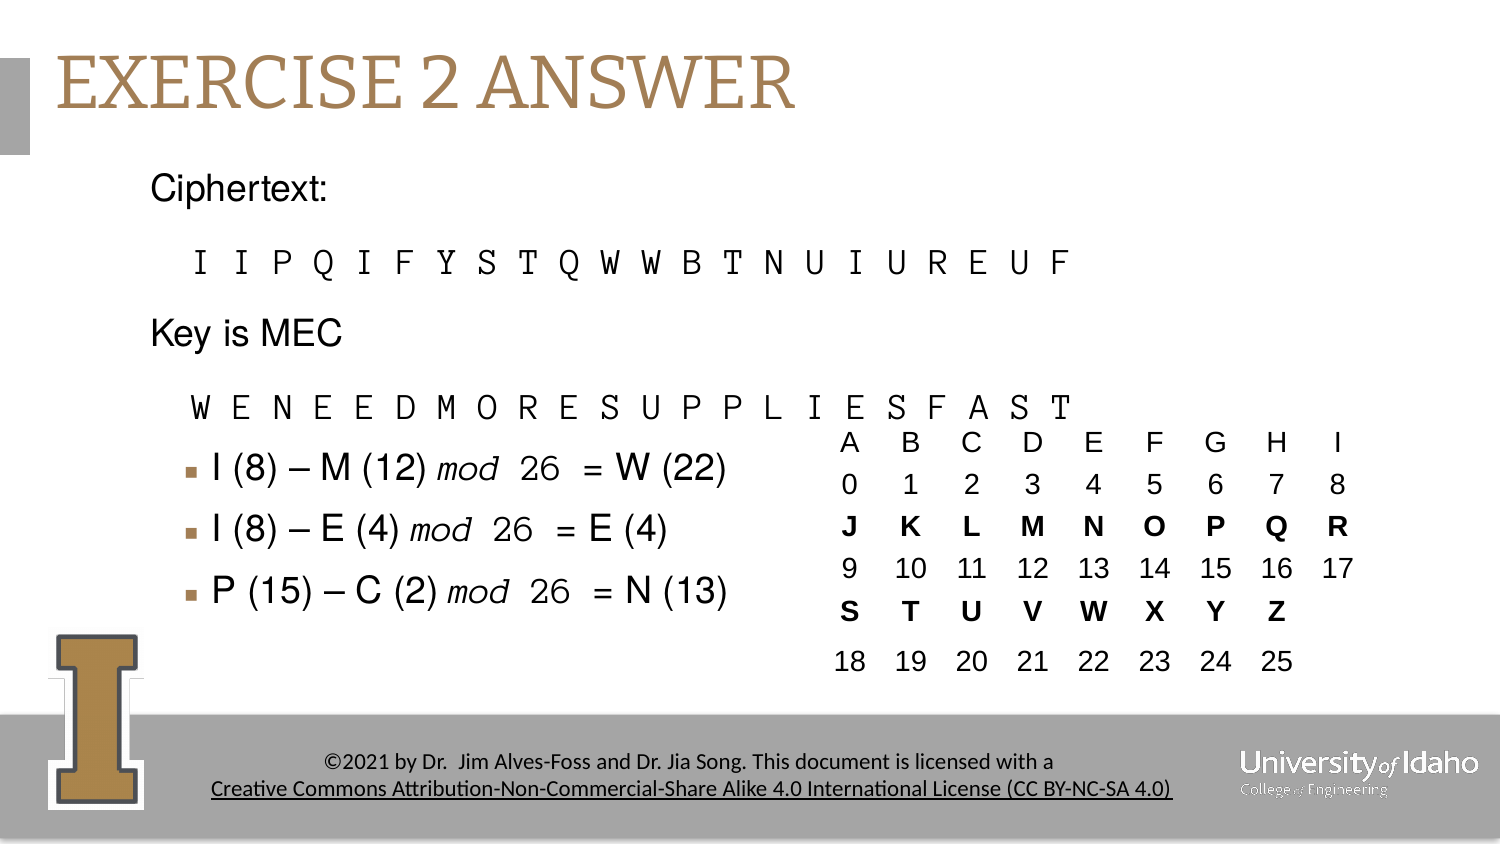

# EXERCISE 2 ANSWER
Ciphertext:
    I I P Q I F Y S T Q W W B T N U I U R E U F
Key is MEC
    W E N E E D M O R E S U P P L I E S F A S T
I (8) – M (12) mod 26 = W (22)
I (8) – E (4) mod 26 = E (4)
P (15) – C (2) mod 26 = N (13)
| A | B | C | D | E | F | G | H | I |
| --- | --- | --- | --- | --- | --- | --- | --- | --- |
| 0 | 1 | 2 | 3 | 4 | 5 | 6 | 7 | 8 |
| J | K | L | M | N | O | P | Q | R |
| 9 | 10 | 11 | 12 | 13 | 14 | 15 | 16 | 17 |
| S | T | U | V | W | X | Y | Z |  |
| 18 | 19 | 20 | 21 | 22 | 23 | 24 | 25 |  |